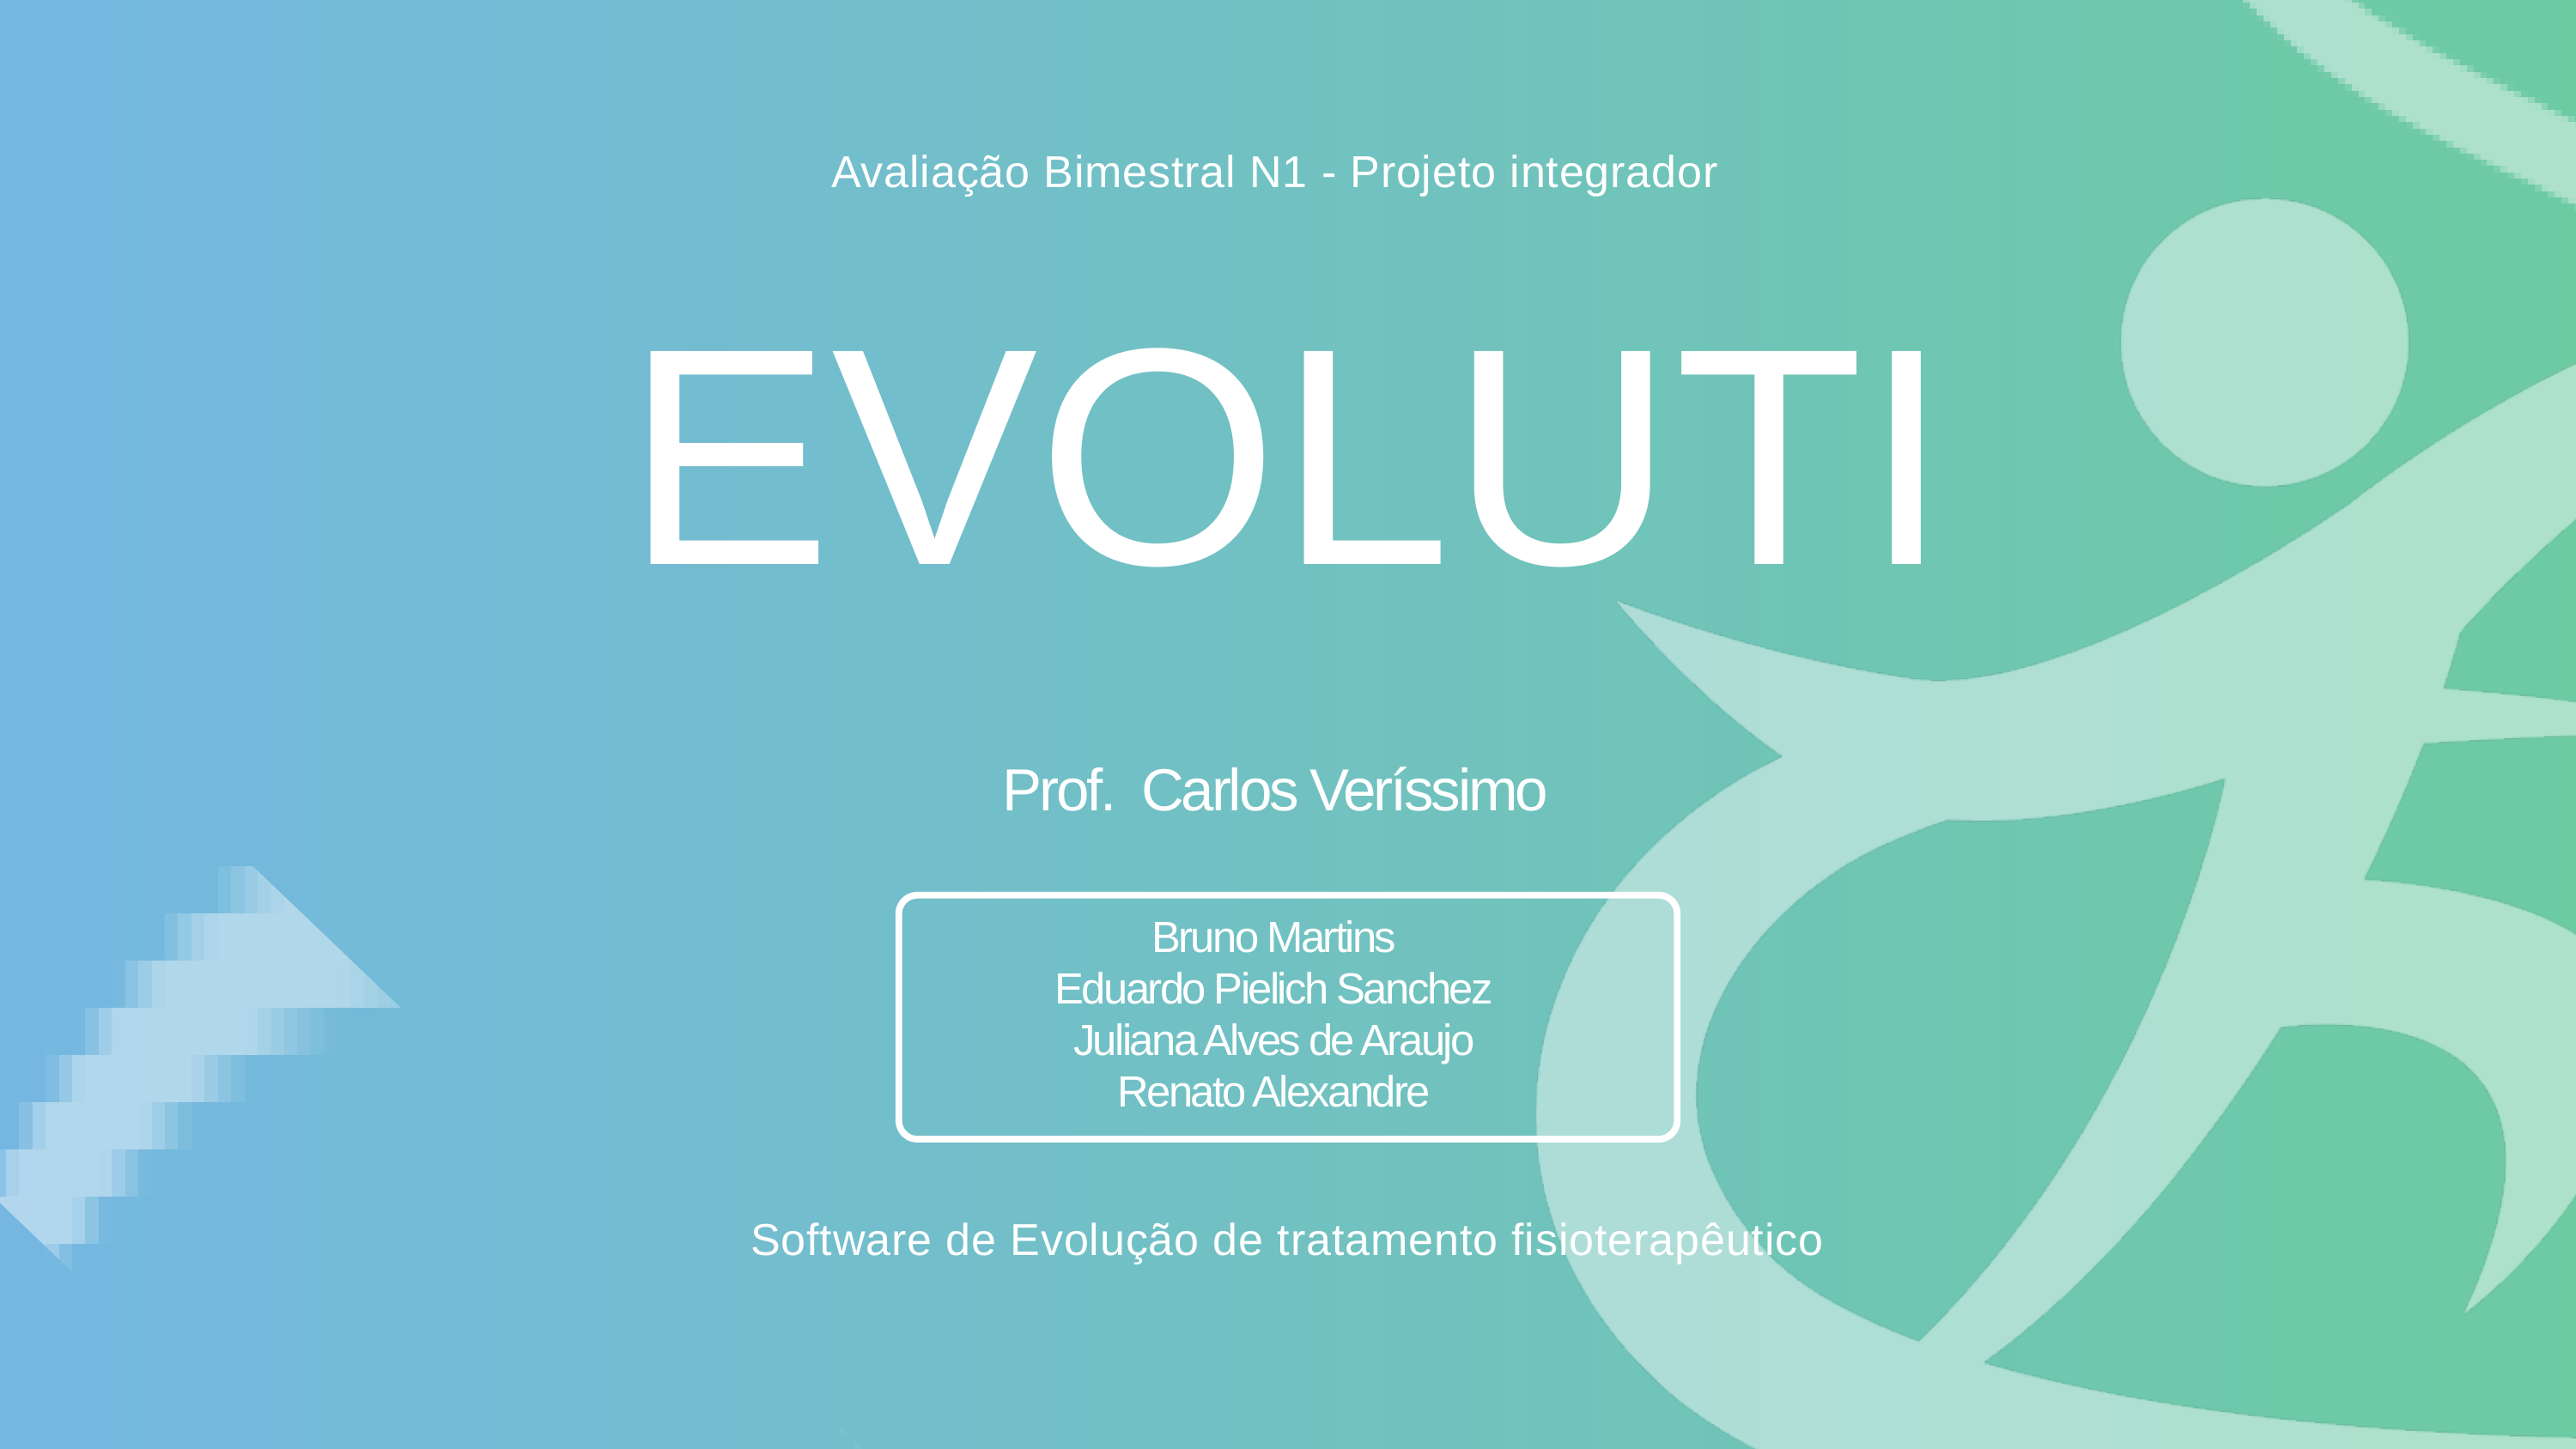

Avaliação Bimestral N1 - Projeto integrador

EVOLUTI
Prof.  Carlos Veríssimo

Bruno Martins
Eduardo Pielich Sanchez
Juliana Alves de Araujo
Renato Alexandre

Software de Evolução de tratamento fisioterapêutico